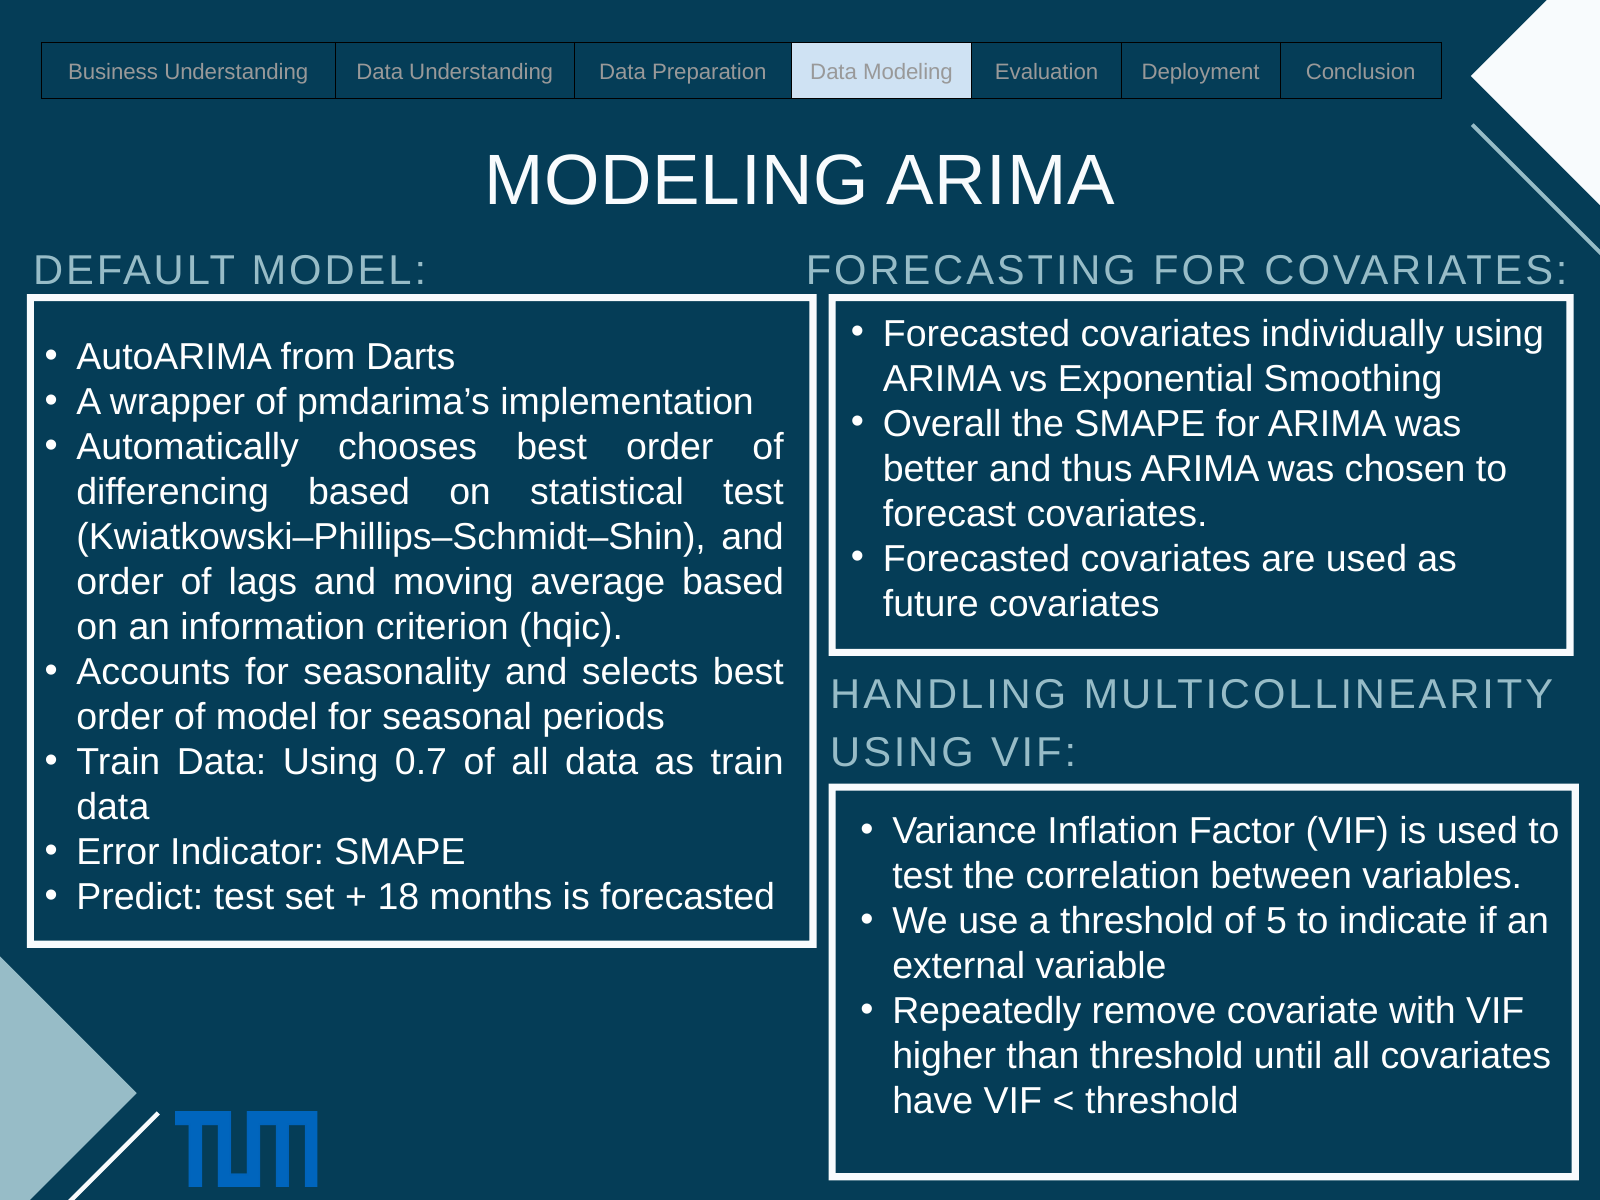

| Business Understanding | Data Understanding | Data Preparation | Data Modeling | Evaluation | Deployment | Conclusion |
| --- | --- | --- | --- | --- | --- | --- |

MODELING ARIMA
DEFAULT MODEL:
FORECASTING FOR COVARIATES:

AutoARIMA from Darts
A wrapper of pmdarima’s implementation
Automatically chooses best order of differencing based on statistical test (Kwiatkowski–Phillips–Schmidt–Shin), and order of lags and moving average based on an information criterion (hqic).
Accounts for seasonality and selects best order of model for seasonal periods
Train Data: Using 0.7 of all data as train data
Error Indicator: SMAPE
Predict: test set + 18 months is forecasted

Forecasted covariates individually using ARIMA vs Exponential Smoothing
Overall the SMAPE for ARIMA was better and thus ARIMA was chosen to forecast covariates.
Forecasted covariates are used as future covariates
HANDLING MULTICOLLINEARITY
USING VIF:

Variance Inflation Factor (VIF) is used to test the correlation between variables.
We use a threshold of 5 to indicate if an external variable
Repeatedly remove covariate with VIF higher than threshold until all covariates have VIF < threshold